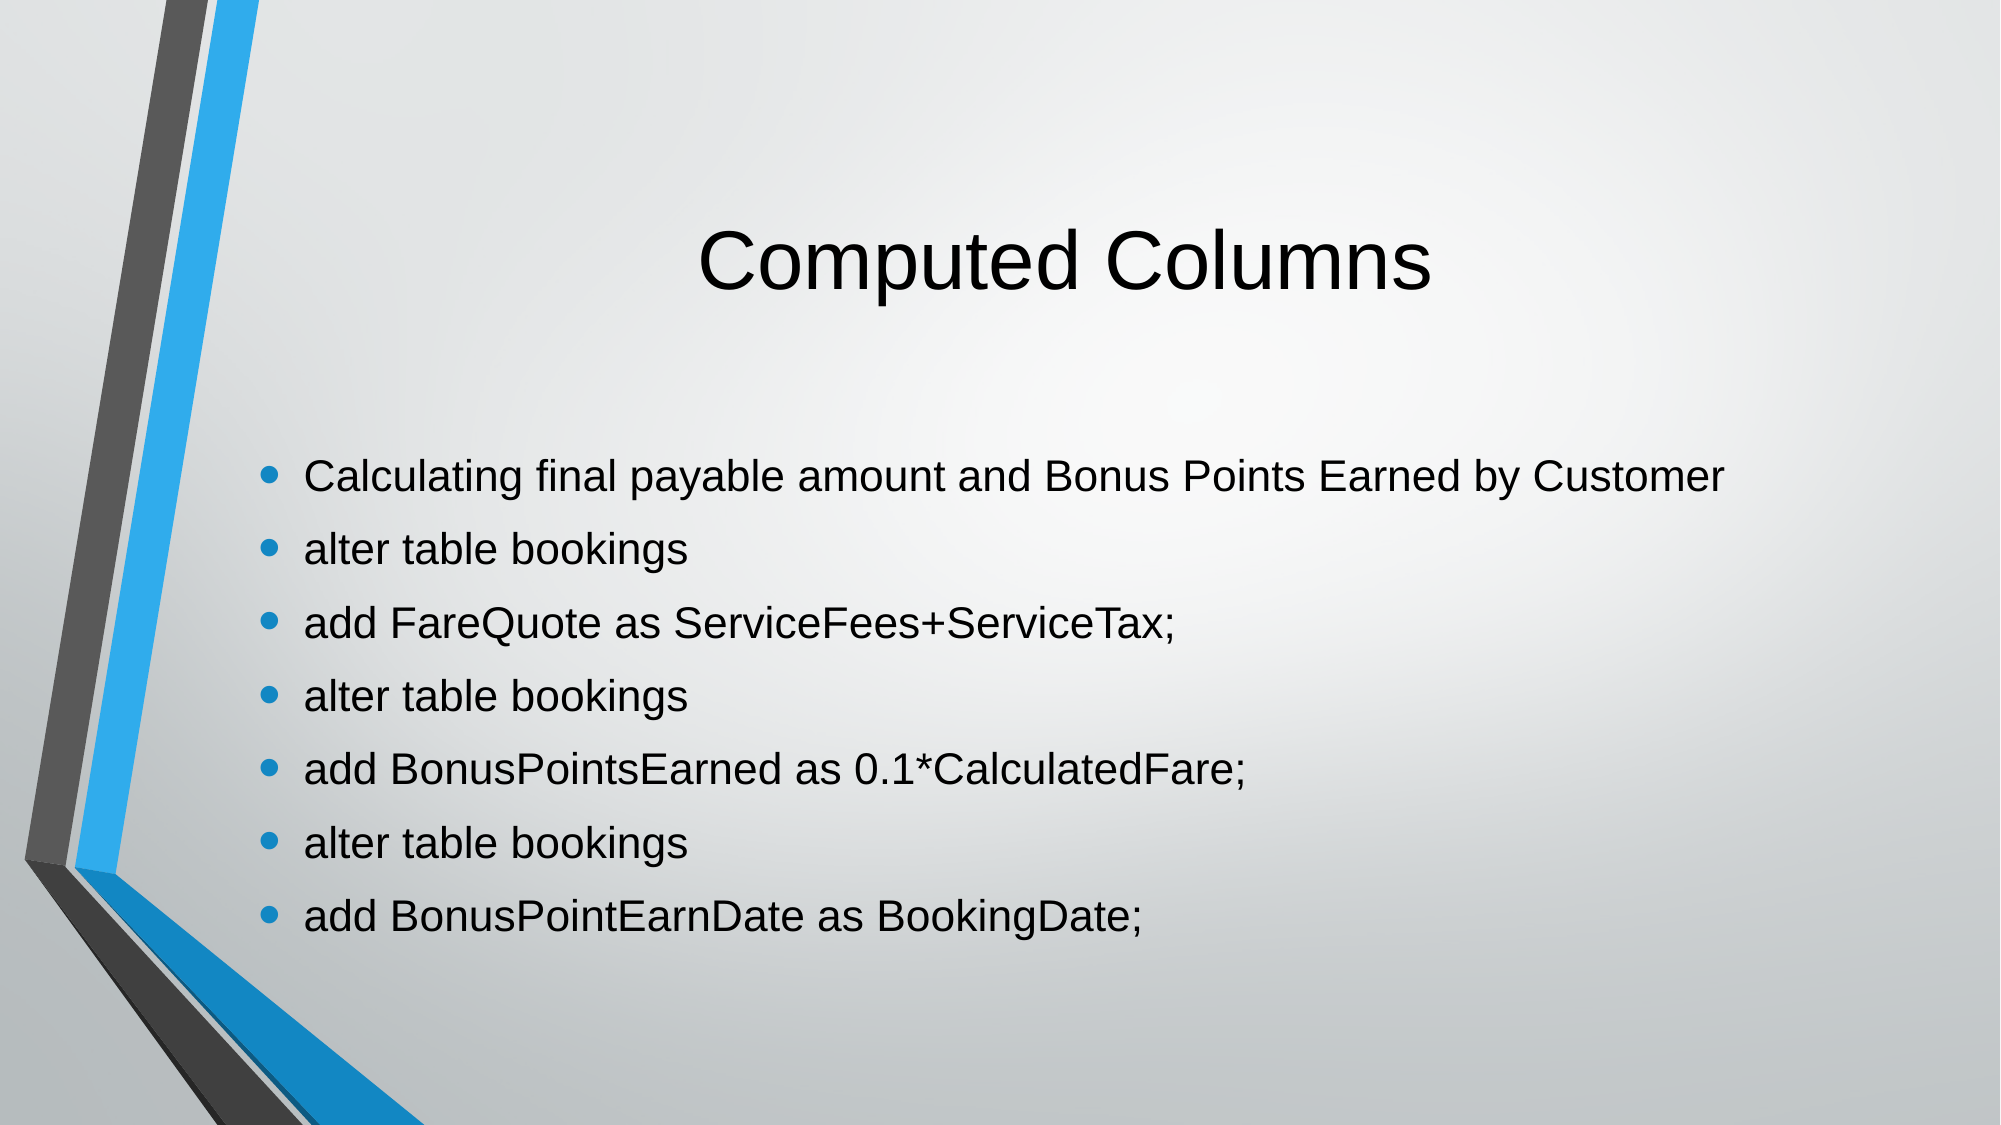

# Computed Columns
Calculating final payable amount and Bonus Points Earned by Customer
alter table bookings
add FareQuote as ServiceFees+ServiceTax;
alter table bookings
add BonusPointsEarned as 0.1*CalculatedFare;
alter table bookings
add BonusPointEarnDate as BookingDate;